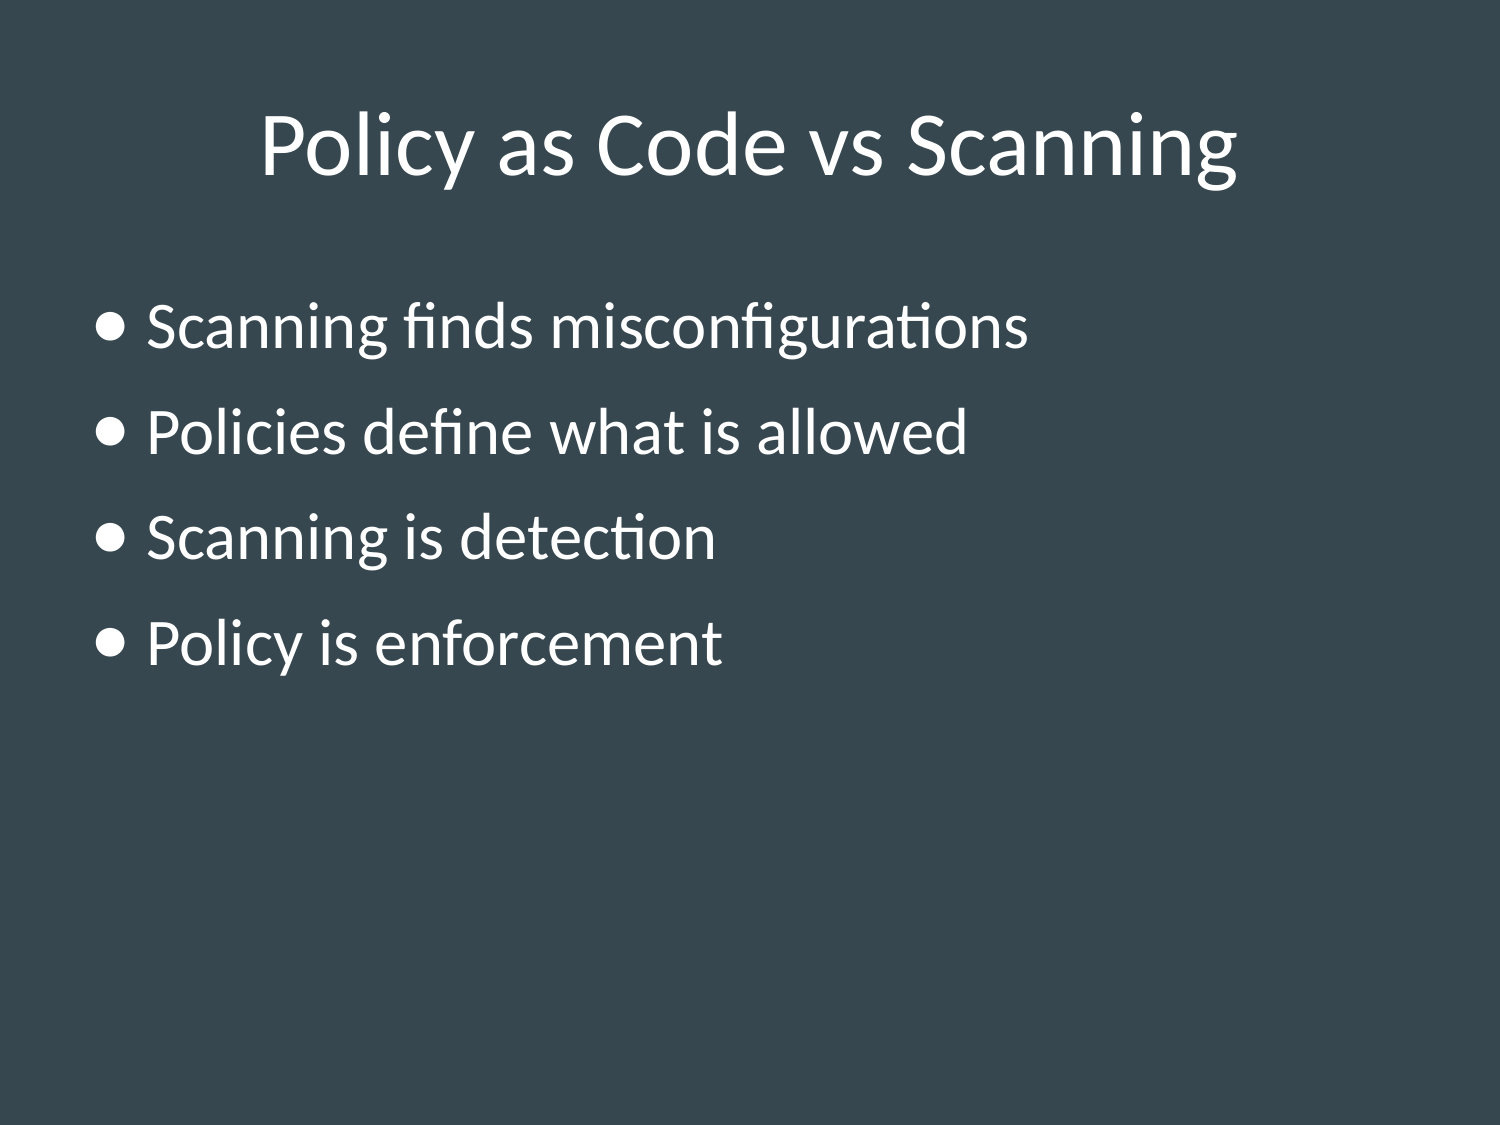

# Policy as Code vs Scanning
Scanning finds misconfigurations
Policies define what is allowed
Scanning is detection
Policy is enforcement